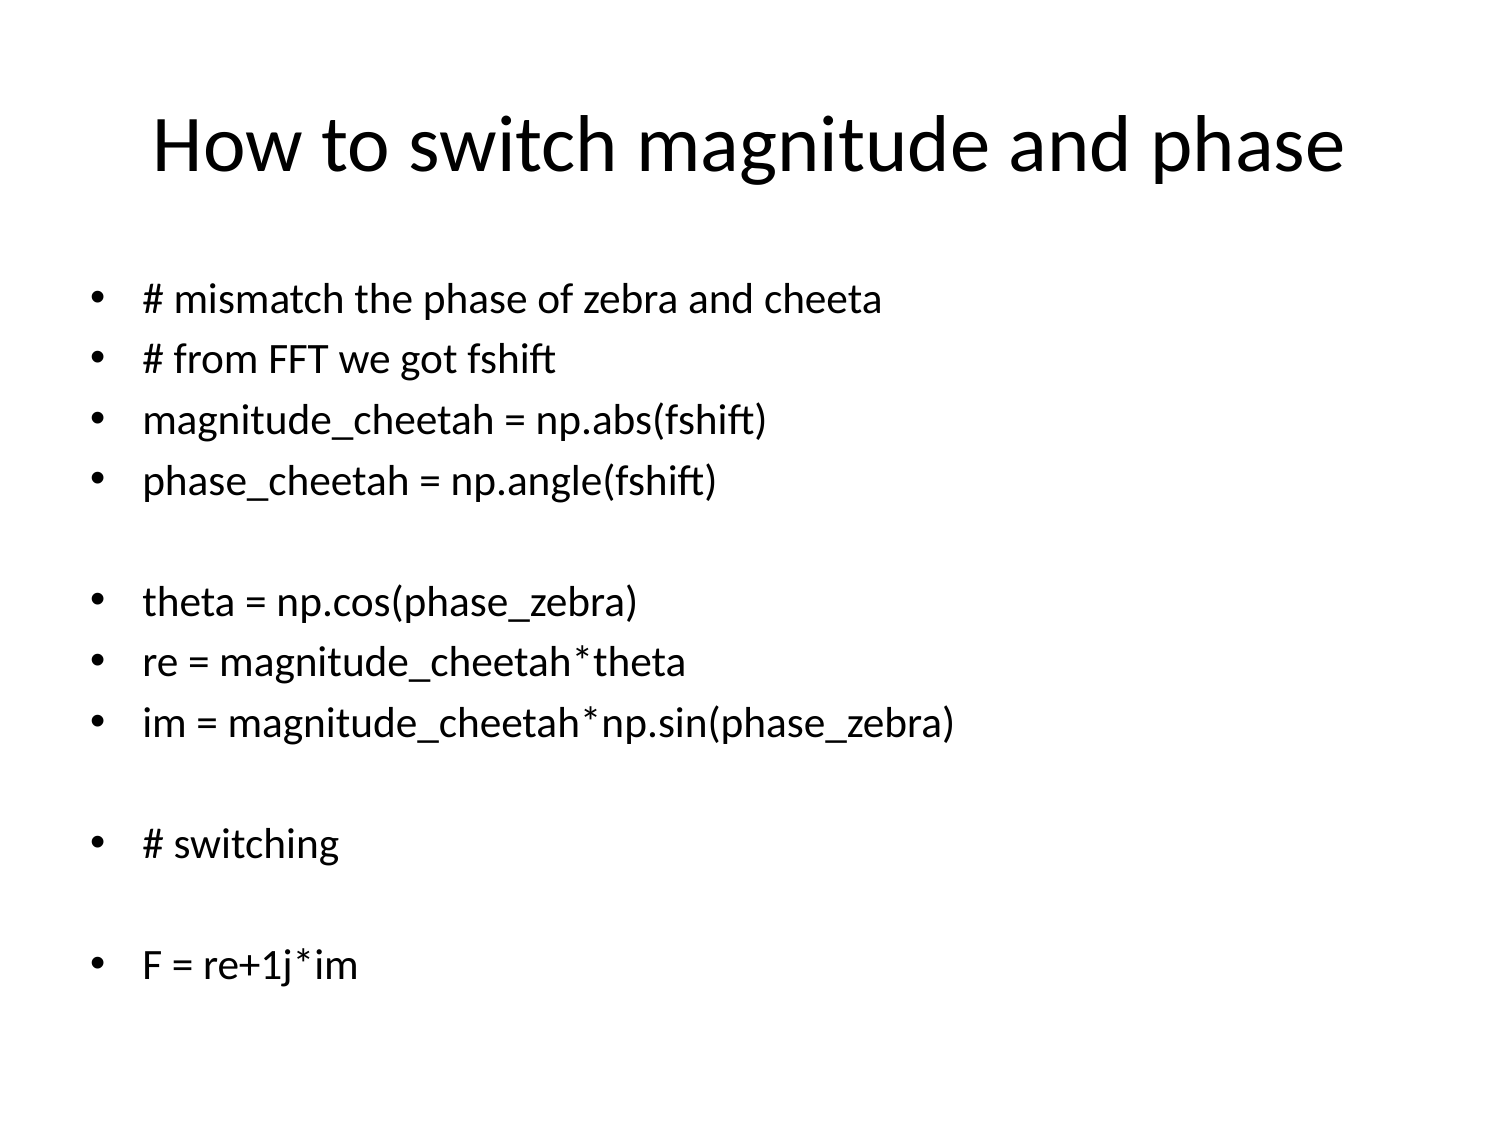

# How to switch magnitude and phase
# mismatch the phase of zebra and cheeta
# from FFT we got fshift
magnitude_cheetah = np.abs(fshift)
phase_cheetah = np.angle(fshift)

theta = np.cos(phase_zebra)
re = magnitude_cheetah*theta
im = magnitude_cheetah*np.sin(phase_zebra)

# switching

F = re+1j*im